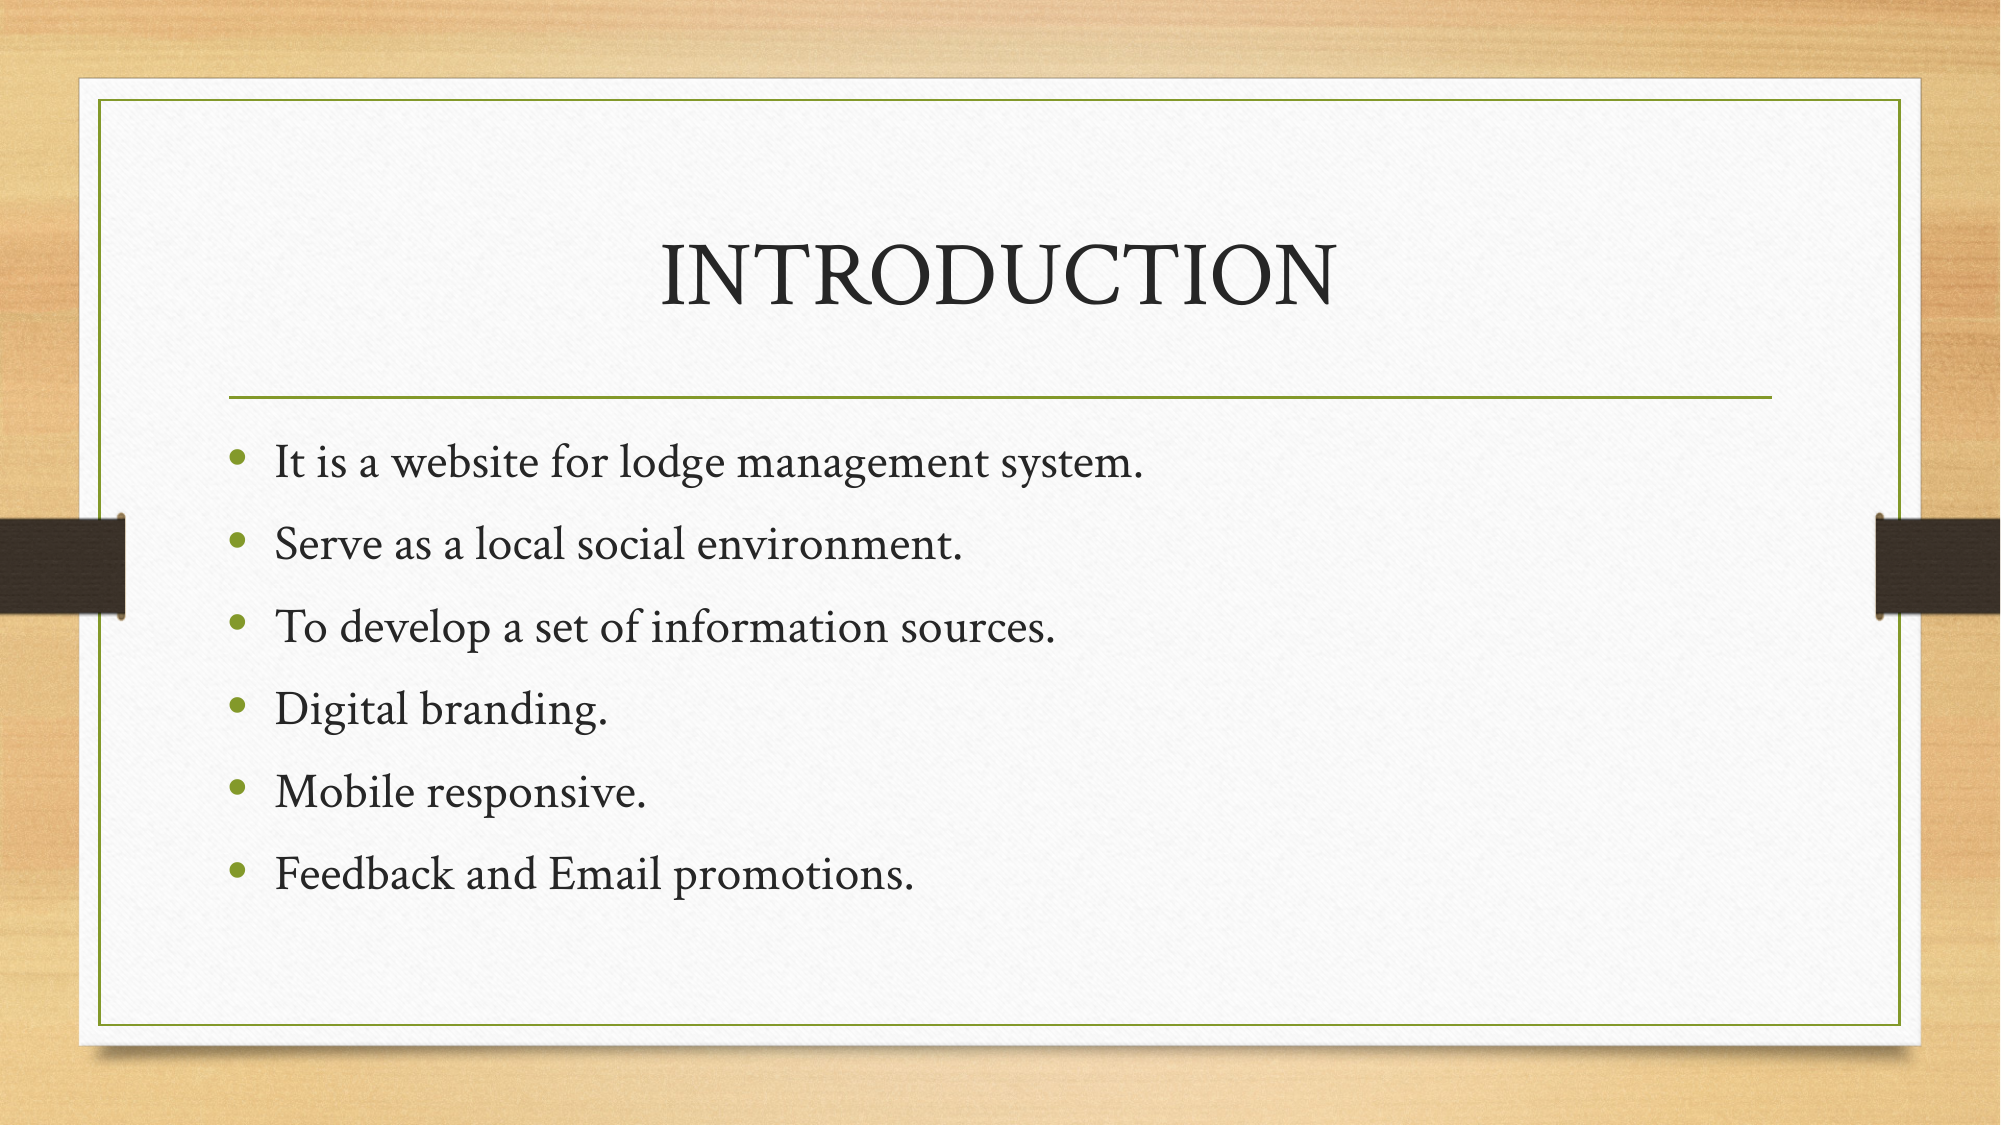

# INTRODUCTION
It is a website for lodge management system.
Serve as a local social environment.
To develop a set of information sources.
Digital branding.
Mobile responsive.
Feedback and Email promotions.